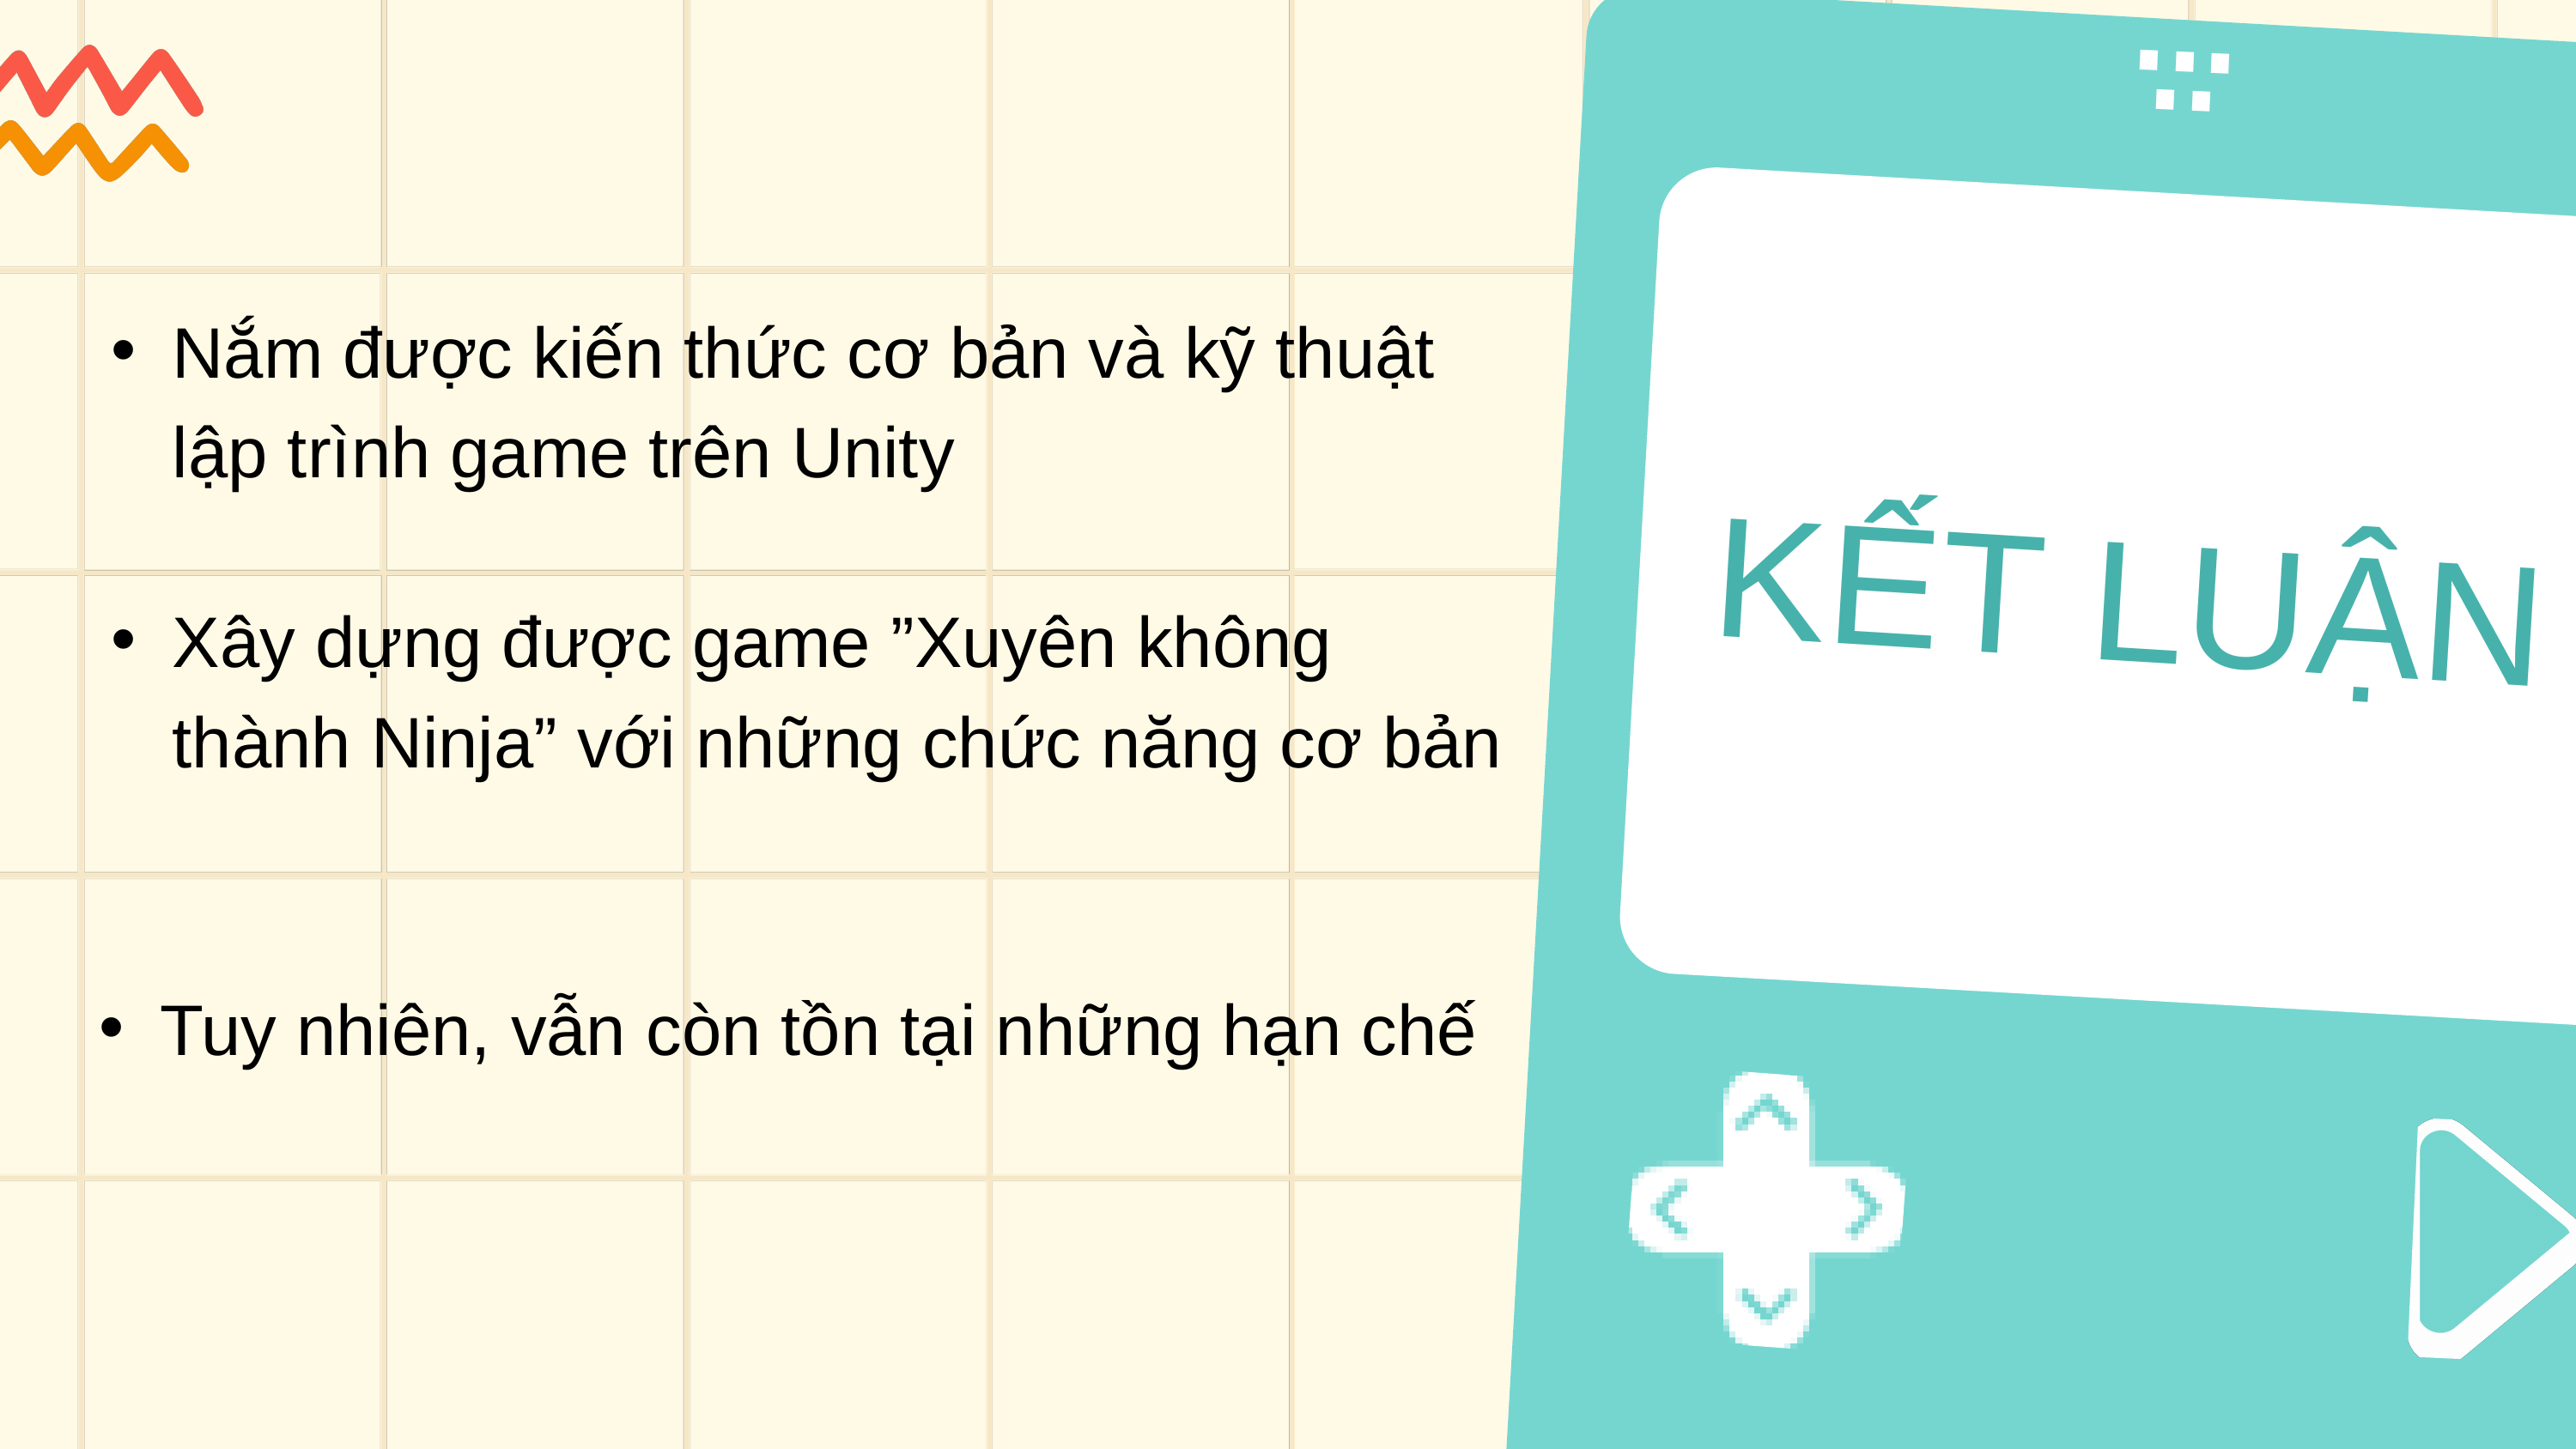

...

..

Nắm được kiến thức cơ bản và kỹ thuật lập trình game trên Unity
KẾT LUẬN
Xây dựng được game ”Xuyên không thành Ninja” với những chức năng cơ bản
Tuy nhiên, vẫn còn tồn tại những hạn chế